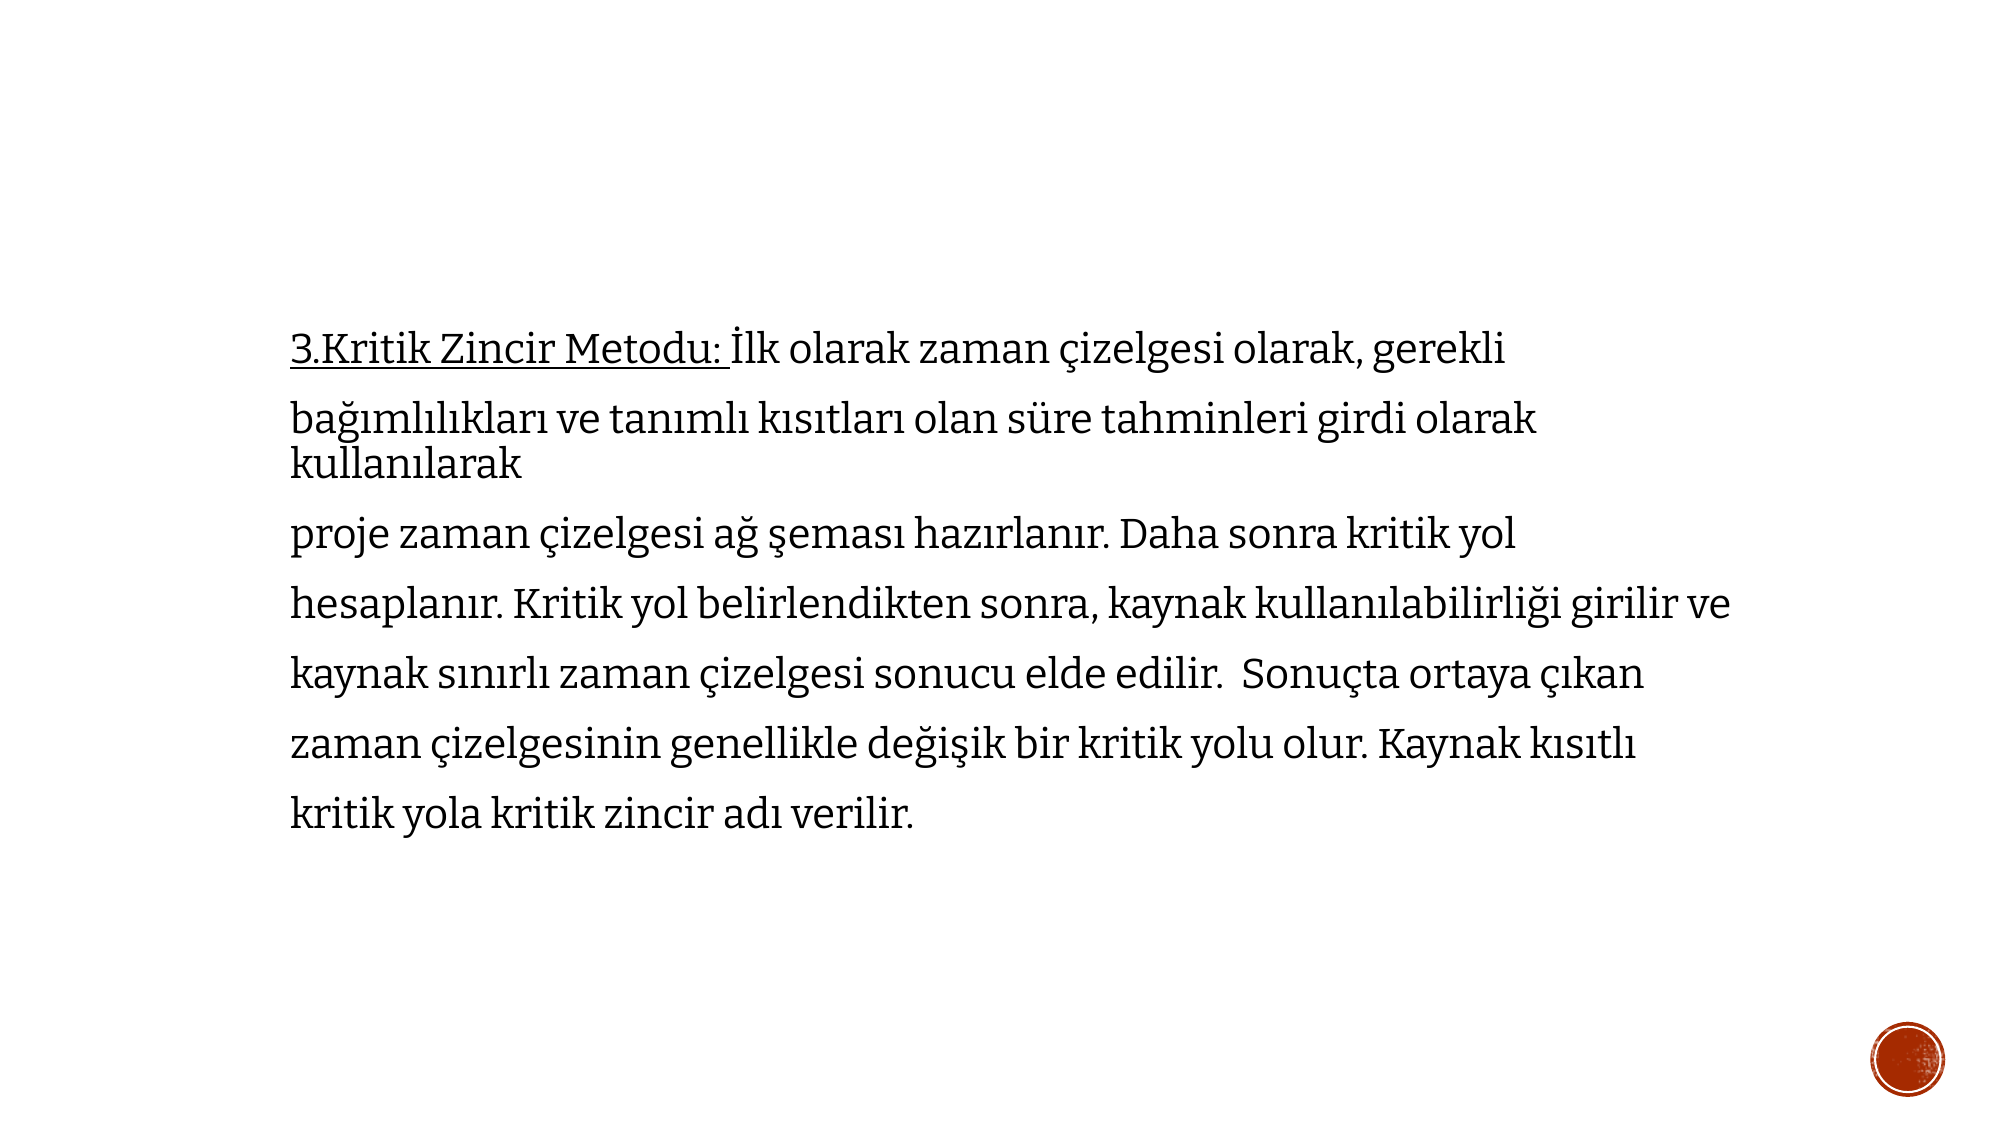

3.Kritik Zincir Metodu: İlk olarak zaman çizelgesi olarak, gerekli
bağımlılıkları ve tanımlı kısıtları olan süre tahminleri girdi olarak kullanılarak
proje zaman çizelgesi ağ şeması hazırlanır. Daha sonra kritik yol
hesaplanır. Kritik yol belirlendikten sonra, kaynak kullanılabilirliği girilir ve
kaynak sınırlı zaman çizelgesi sonucu elde edilir.  Sonuçta ortaya çıkan
zaman çizelgesinin genellikle değişik bir kritik yolu olur. Kaynak kısıtlı
kritik yola kritik zincir adı verilir.